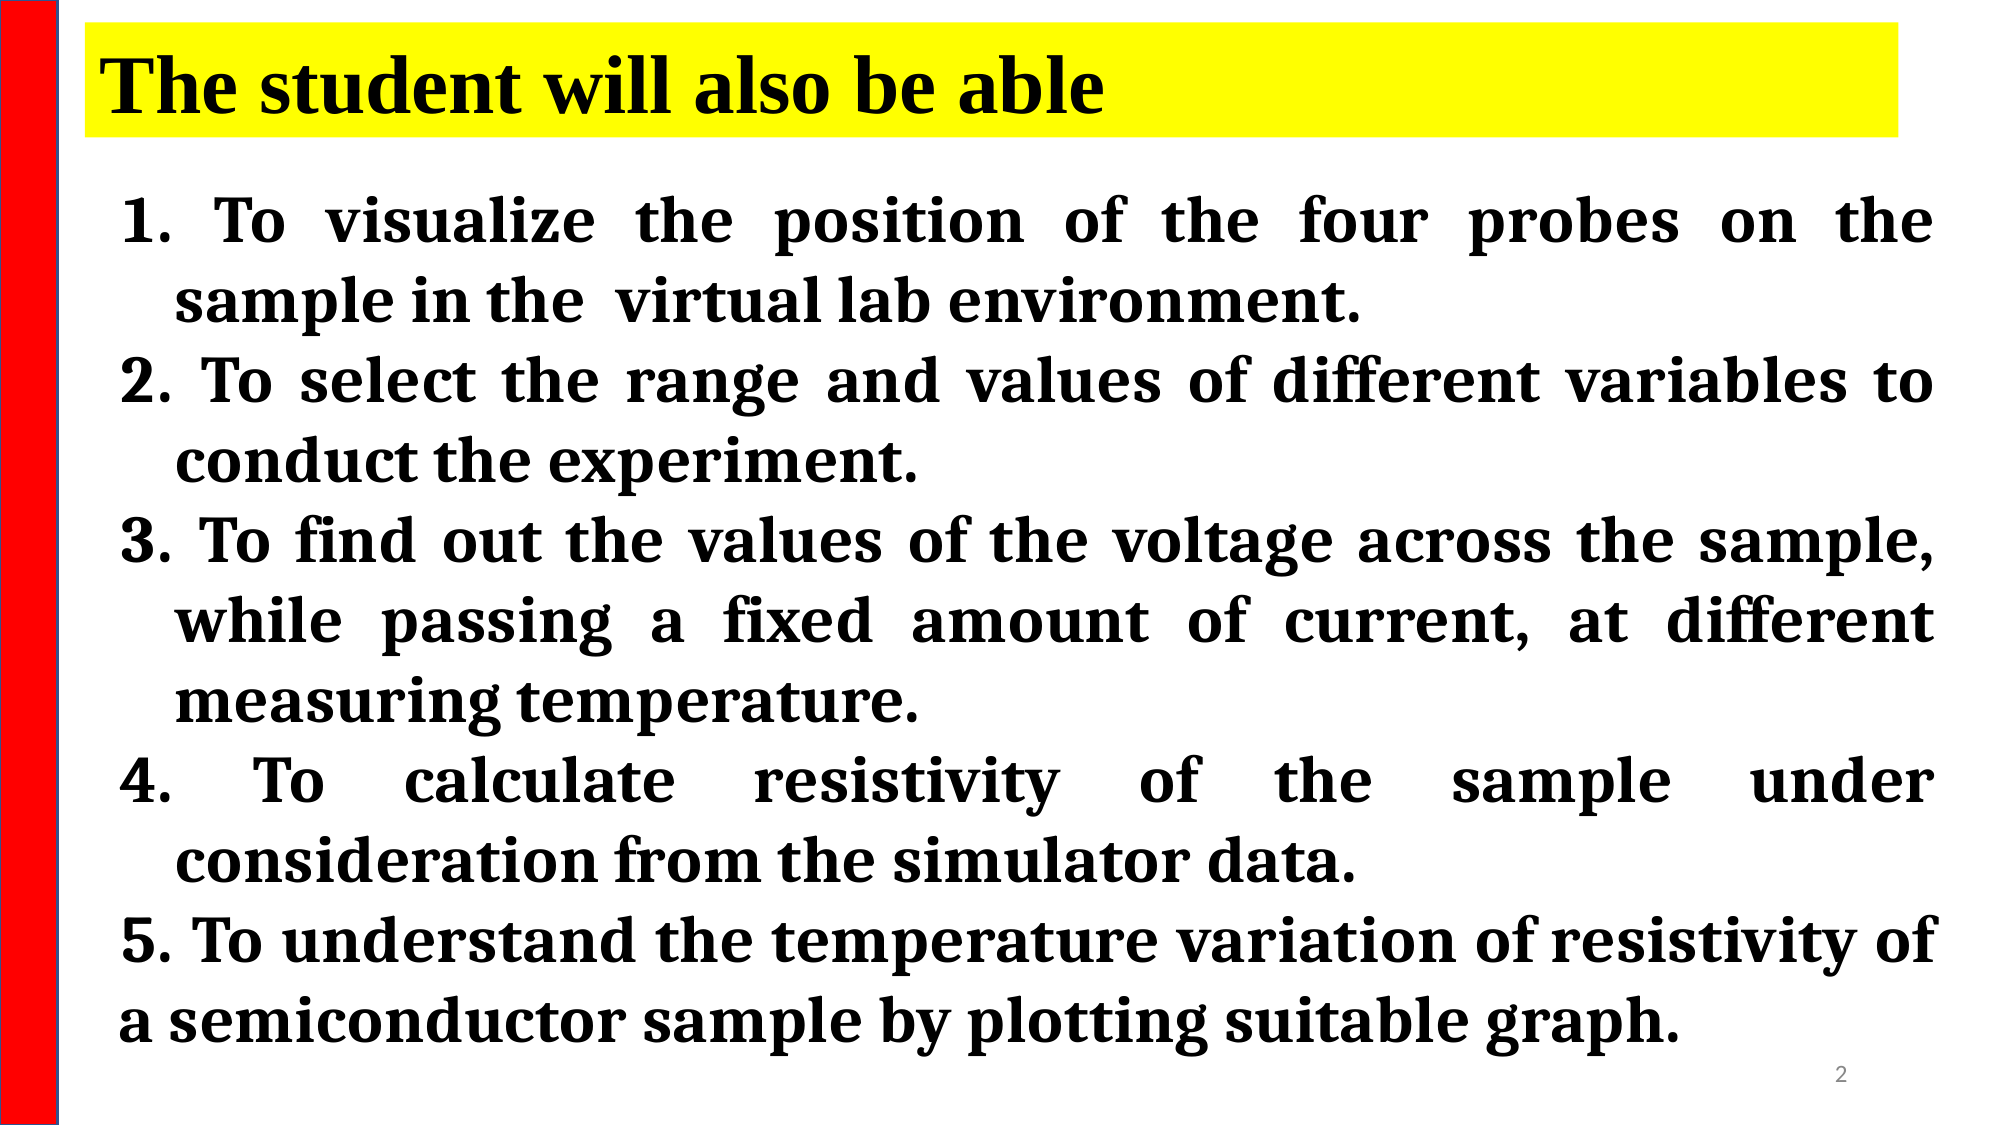

The student will also be able
 To visualize the position of the four probes on the sample in the  virtual lab environment.
 To select the range and values of different variables to conduct the experiment.
 To find out the values of the voltage across the sample, while passing a fixed amount of current, at different measuring temperature.
 To calculate resistivity of the sample under consideration from the simulator data.
5. To understand the temperature variation of resistivity of a semiconductor sample by plotting suitable graph.

2